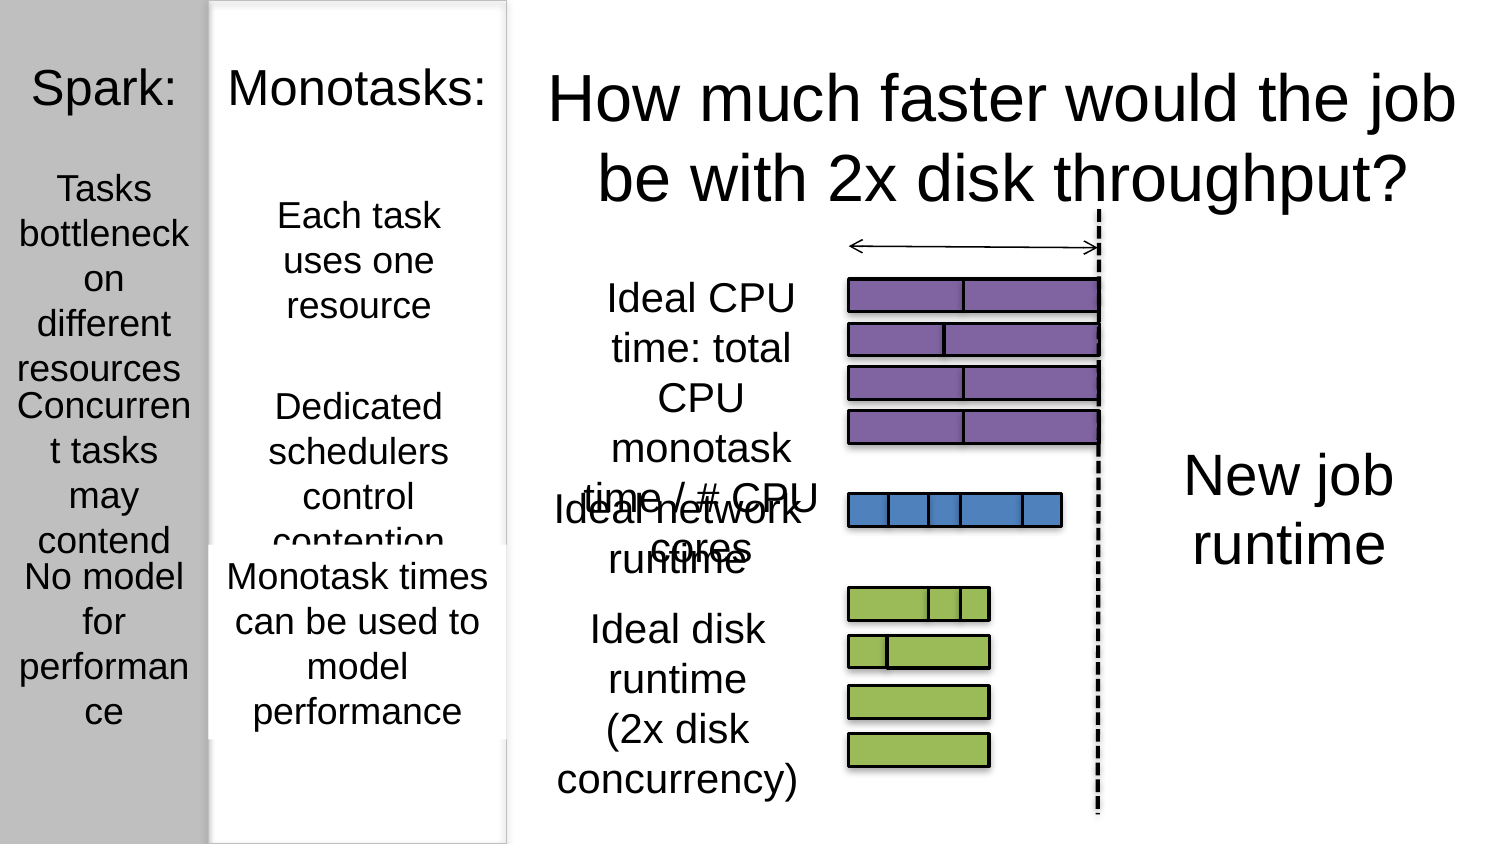

Spark:
Monotasks:
How much faster would the job be with 2x disk throughput?
Tasks bottleneck on different resources
Each task uses one resource
Ideal CPU time: total CPU monotask time / # CPU cores

Concurrent tasks may contend
Dedicated schedulers control contention

New job runtime
Ideal network runtime

No model for performance
Monotask times can be used to model performance

Ideal disk runtime
(2x disk concurrency)